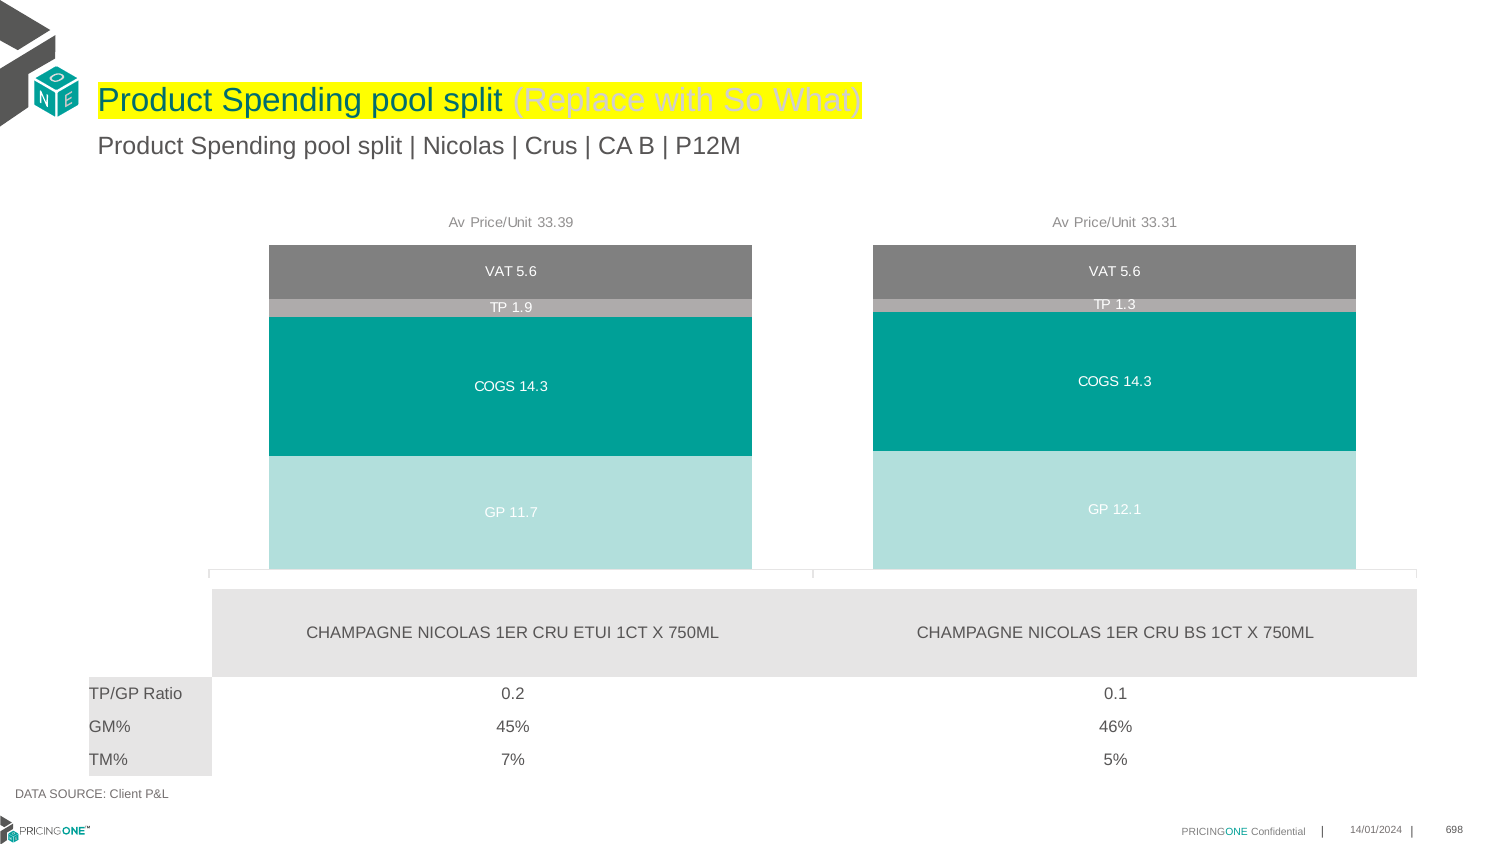

# Product Spending pool split (Replace with So What)
Product Spending pool split | Nicolas | Crus | CA B | P12M

### Chart

| Category | GP | COGS | TP | VAT |
|---|---|---|---|---|
| Av Price/Unit 33.39 | 11.652093103448276 | 14.273586206896553 | 1.901906896551722 | 5.565517241379314 |
| Av Price/Unit 33.31 | 12.143086131386859 | 14.283461313868616 | 1.3289270072992743 | 5.551094890510946 |
|  | CHAMPAGNE NICOLAS 1ER CRU ETUI 1CT X 750ML | CHAMPAGNE NICOLAS 1ER CRU BS 1CT X 750ML |
| --- | --- | --- |
| TP/GP Ratio | 0.2 | 0.1 |
| GM% | 45% | 46% |
| TM% | 7% | 5% |
DATA SOURCE: Client P&L

14/01/2024
698